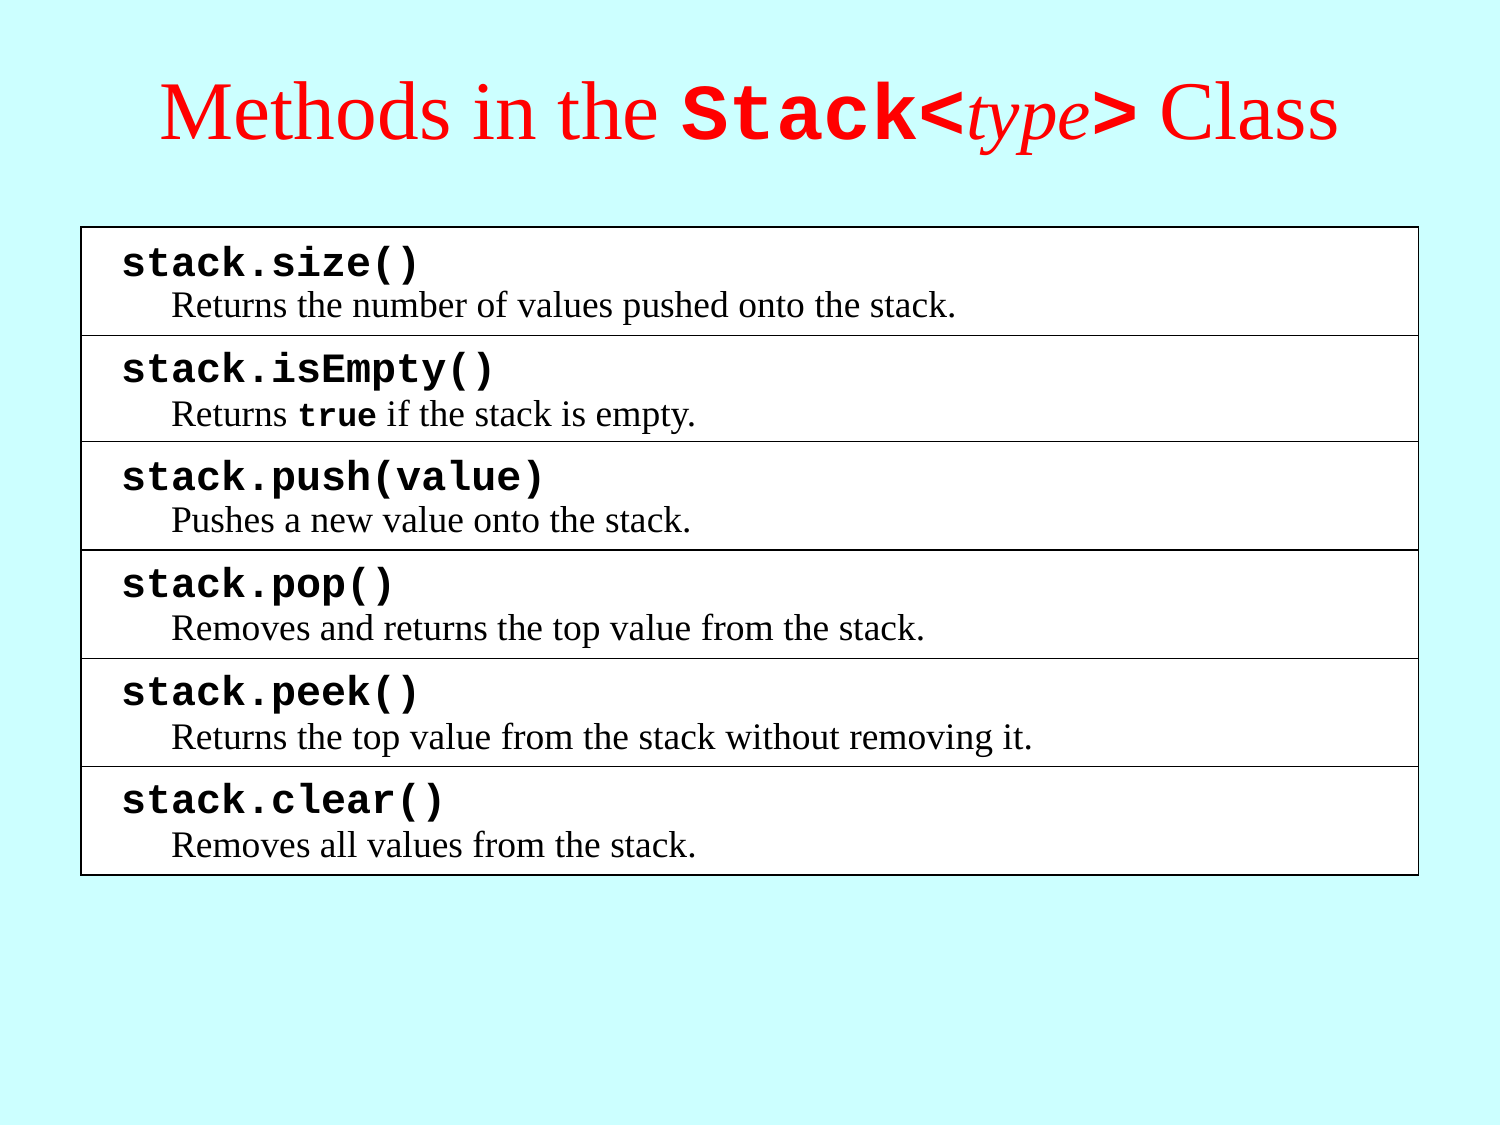

# Methods in the Stack<type> Class

stack.size()
Returns the number of values pushed onto the stack.
stack.isEmpty()

Returns true if the stack is empty.

stack.push(value)
Pushes a new value onto the stack.
stack.pop()

Removes and returns the top value from the stack.
stack.peek()

Returns the top value from the stack without removing it.
stack.clear()

Removes all values from the stack.